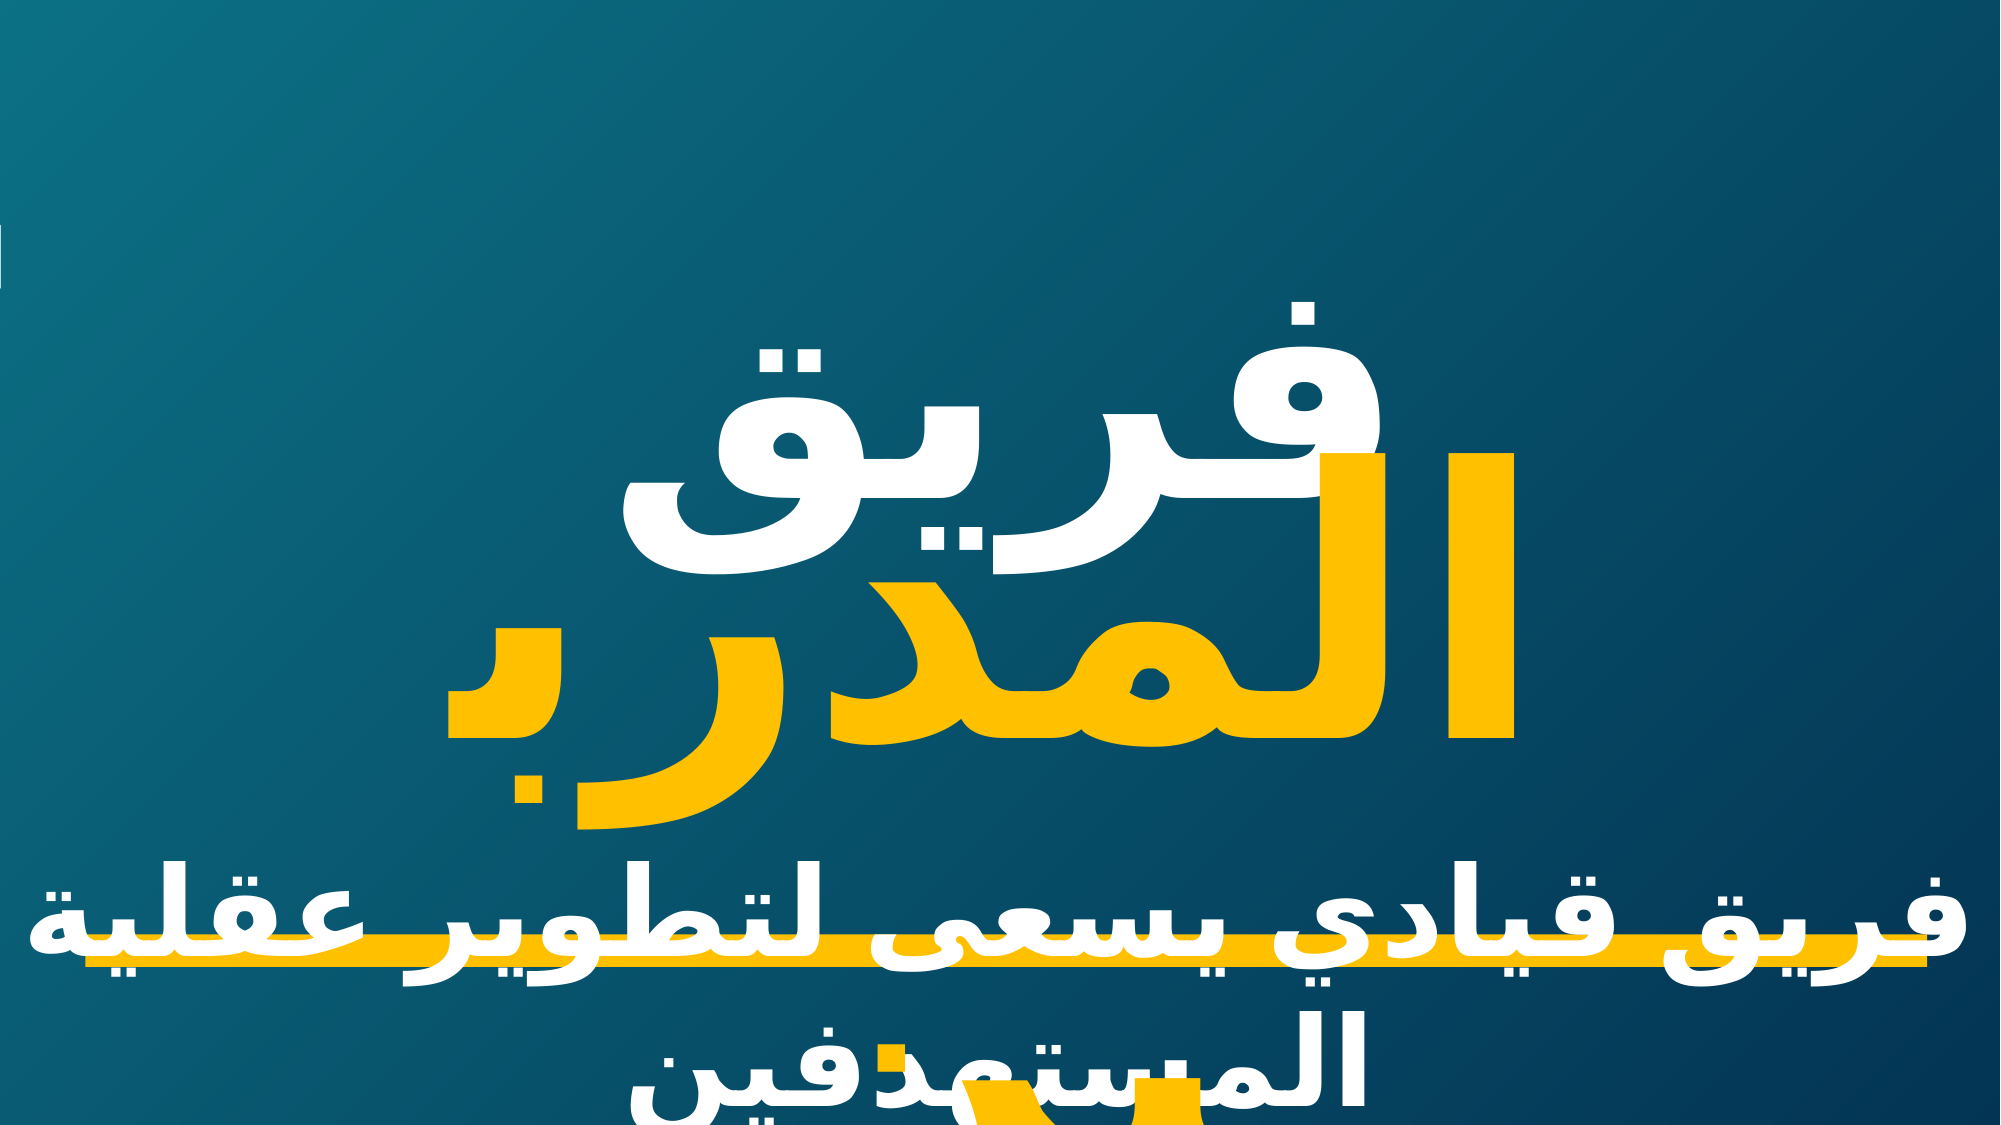

introduction
فريق
المدربين
فريق قيادي يسعى لتطوير عقلية المستهدفين